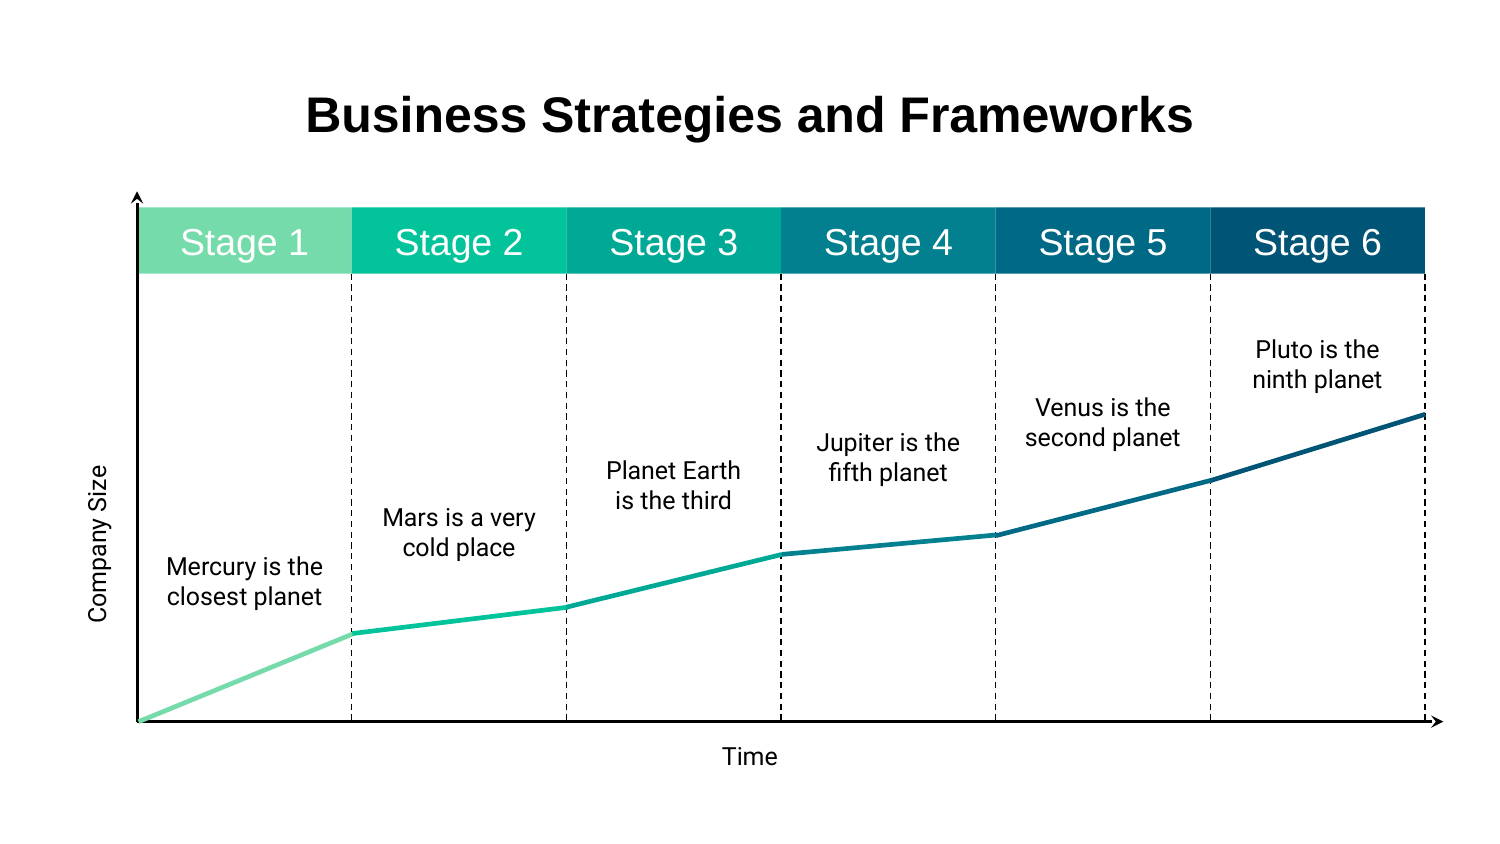

# Business Strategies and Frameworks
Stage 1
Stage 2
Stage 3
Stage 4
Stage 5
Stage 6
Pluto is the ninth planet
Venus is the second planet
Jupiter is the fifth planet
Planet Earth is the third
Mars is a very cold place
Company Size
Mercury is the closest planet
Time